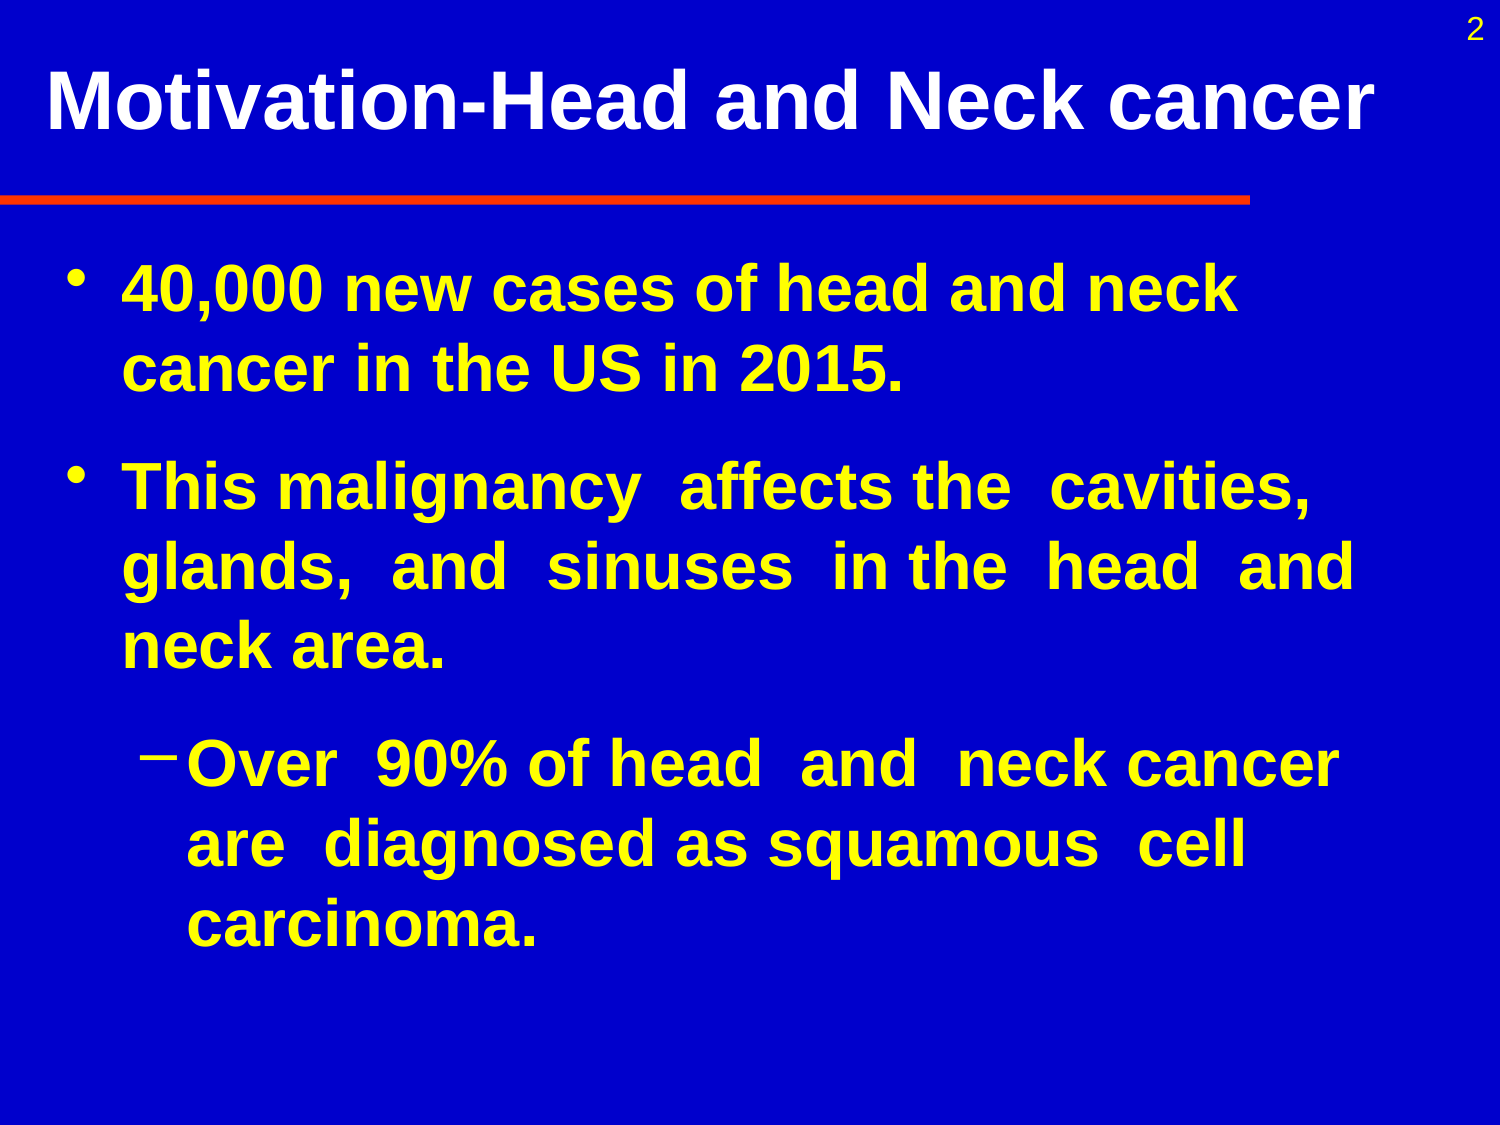

2
# Motivation-Head and Neck cancer
40,000 new cases of head and neck cancer in the US in 2015.
This malignancy  affects the  cavities,  glands,  and  sinuses  in the  head  and  neck area.
Over  90% of head  and  neck cancer  are  diagnosed as squamous  cell carcinoma.